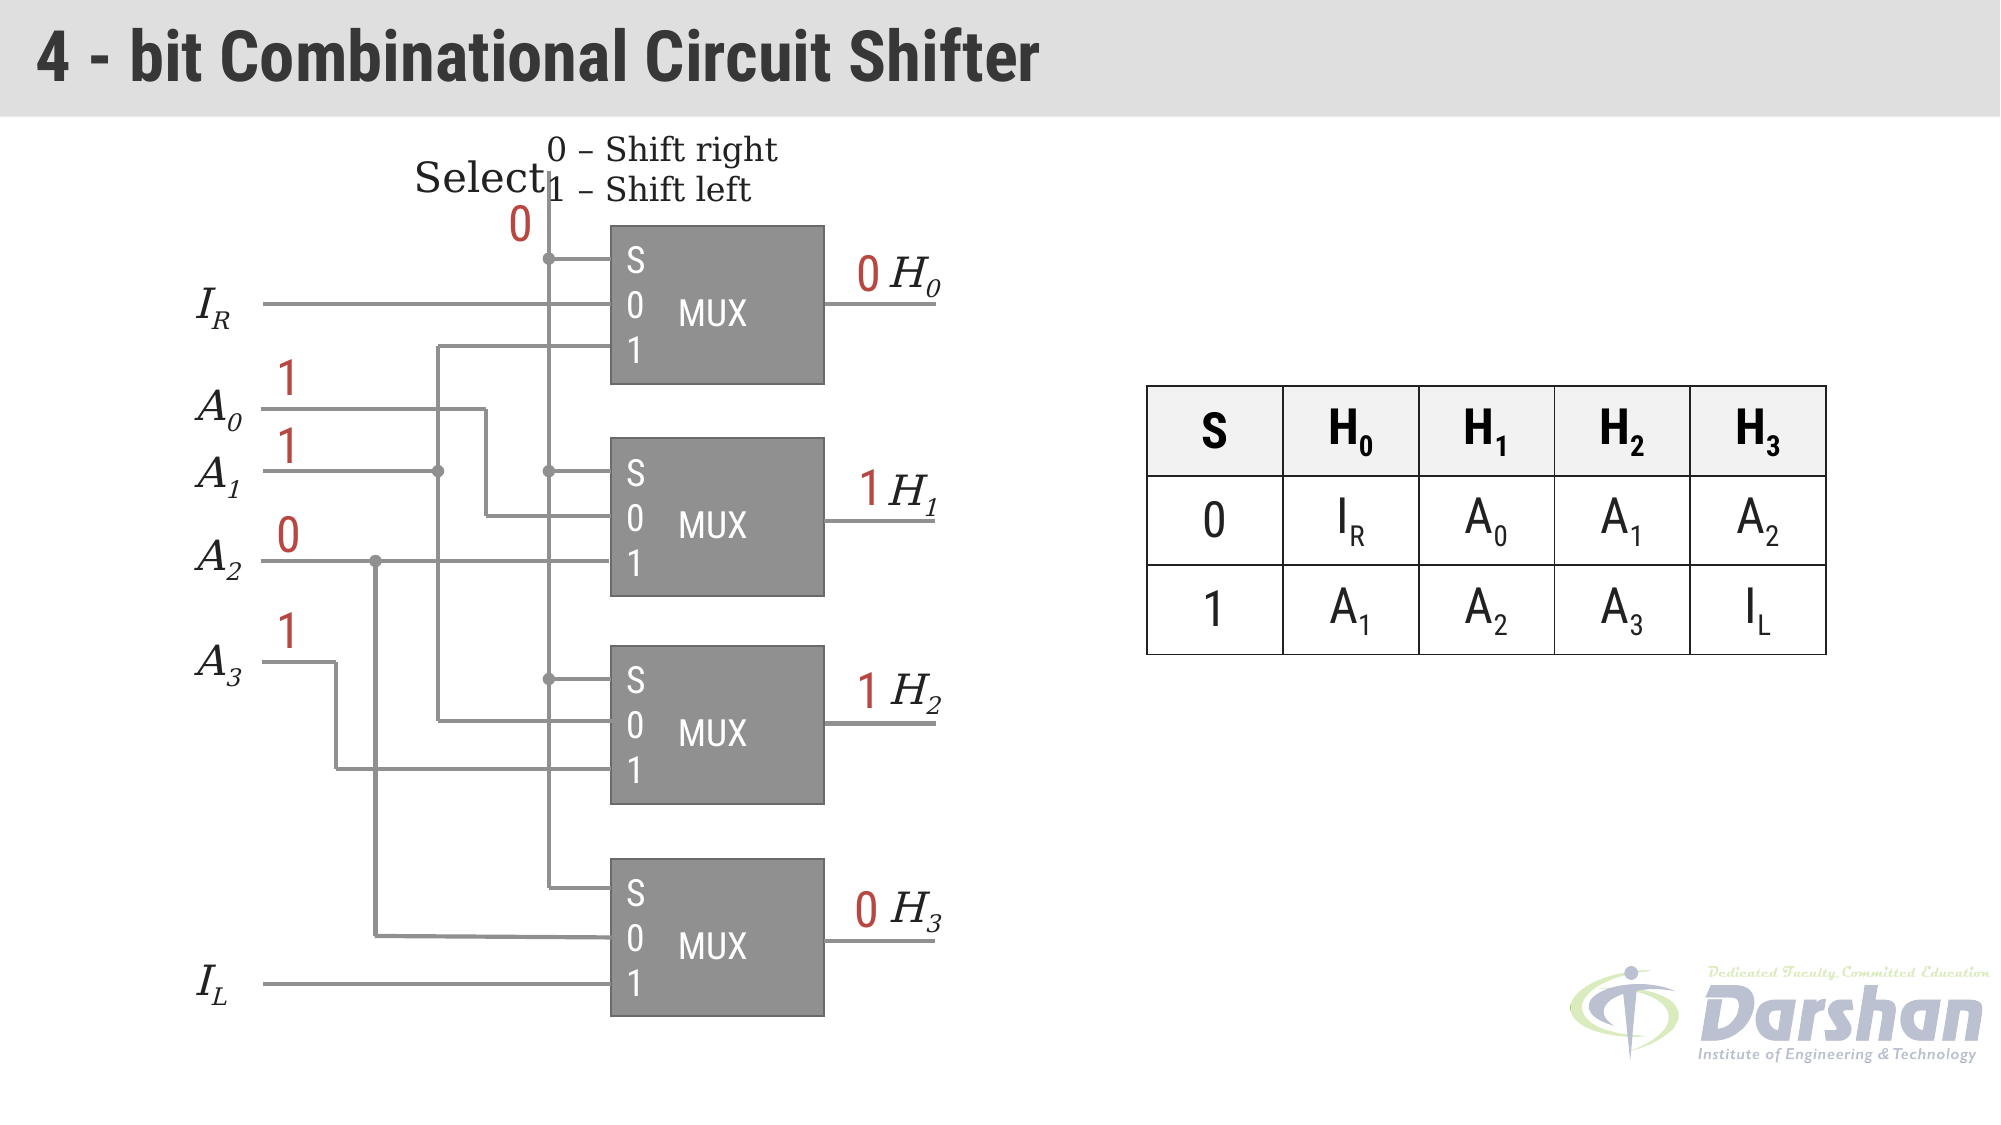

# 4 - bit Combinational Circuit Shifter
0 – Shift right
1 – Shift left
Select
0

S
0
1
MUX
0
H0
IR
1
A0
| S | H0 | H1 | H2 | H3 |
| --- | --- | --- | --- | --- |
| 0 | IR | A0 | A1 | A2 |
| 1 | A1 | A2 | A3 | IL |
1

S
0
1
MUX
A1
1
H1
0
A2
1
A3

S
0
1
MUX
1
H2

S
0
1
MUX
0
H3
IL